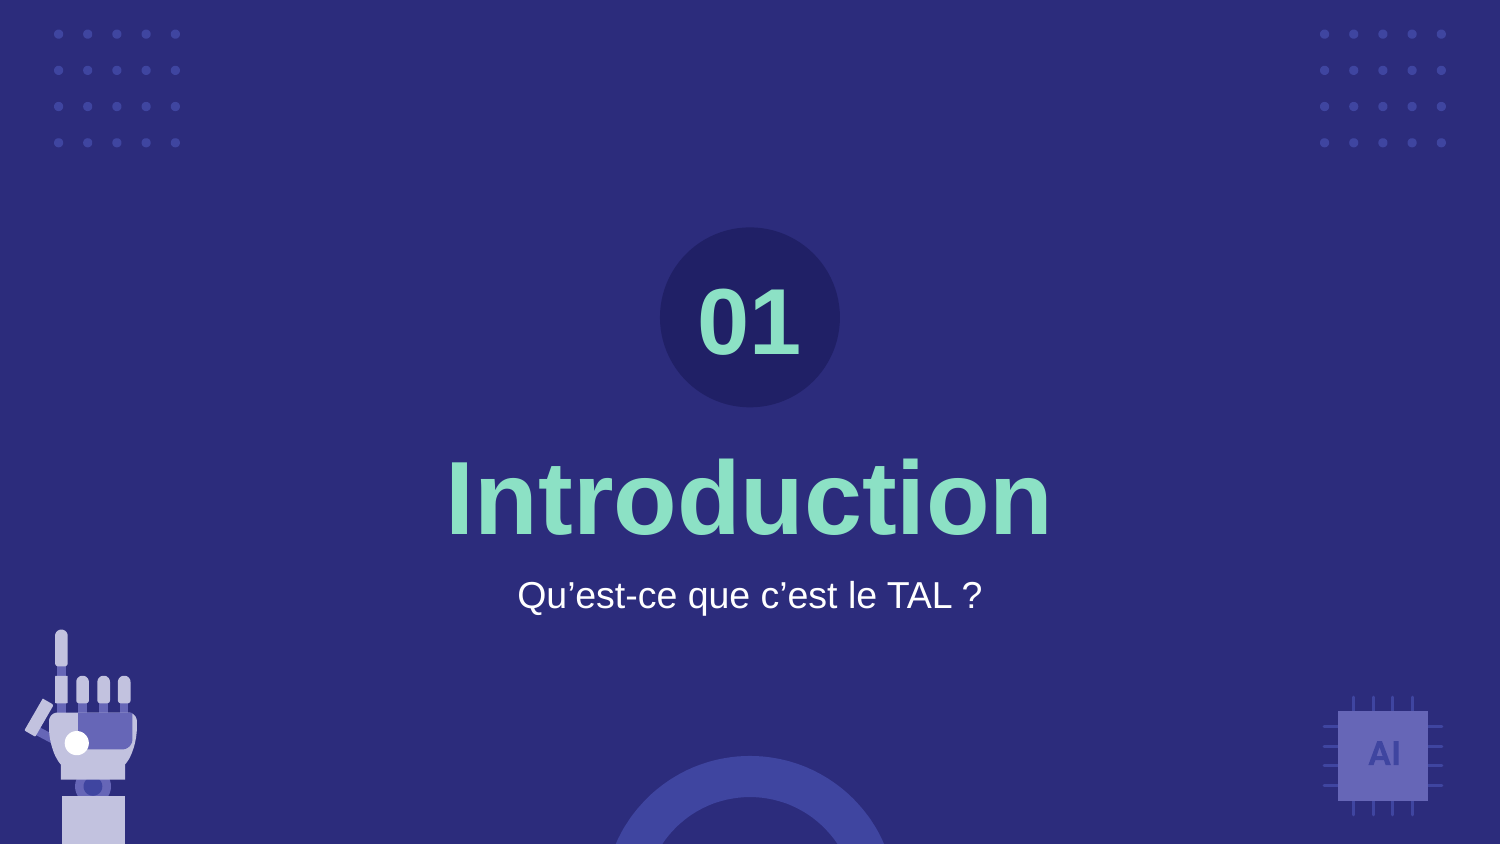

# 01
Introduction
Qu’est-ce que c’est le TAL ?